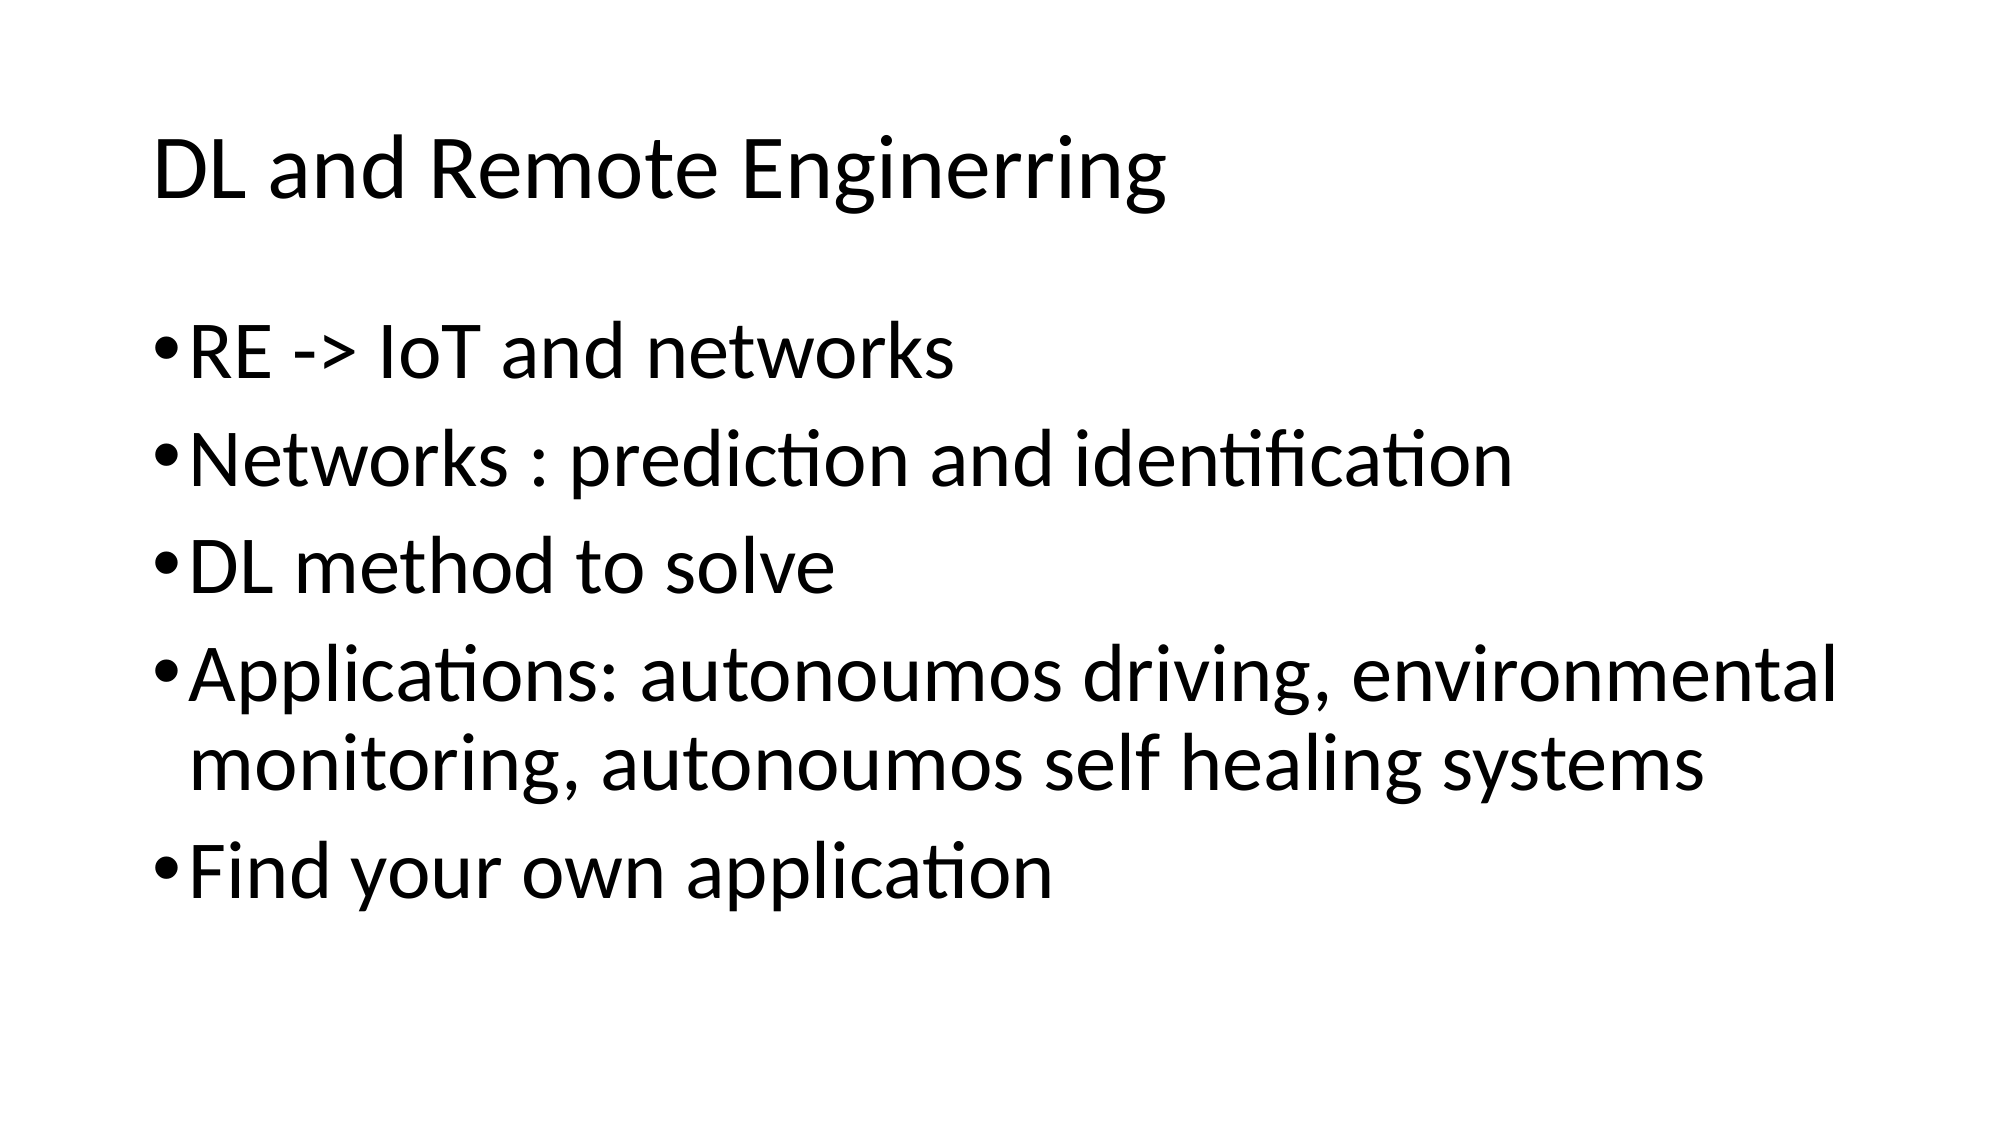

# DL and Remote Enginerring
RE -> IoT and networks
Networks : prediction and identification
DL method to solve
Applications: autonoumos driving, environmental monitoring, autonoumos self healing systems
Find your own application